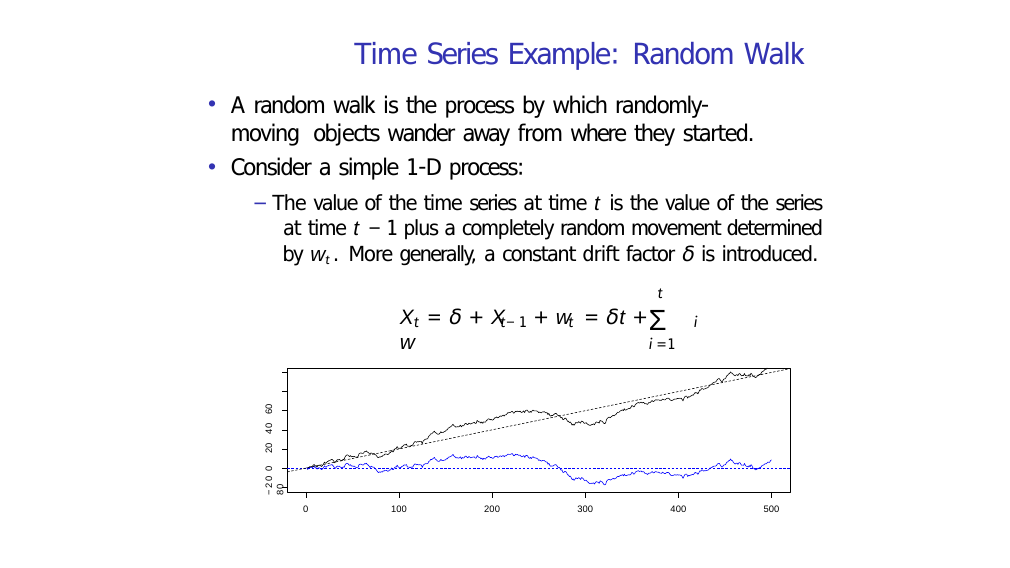

# Time Series Example: Random Walk
A random walk is the process by which randomly-moving  objects wander away from where they started.
Consider a simple 1-D process:
– The value of the time series at time t is the value of the series  at time t − 1 plus a completely random movement determined  by wt . More generally, a constant drift factor δ is introduced.
t
Σ
X  = δ + X	+ w  = δt +	w
t	t−1	t
i
i =1

−20 0    20   40   60   80
0
100
200
300
400
500